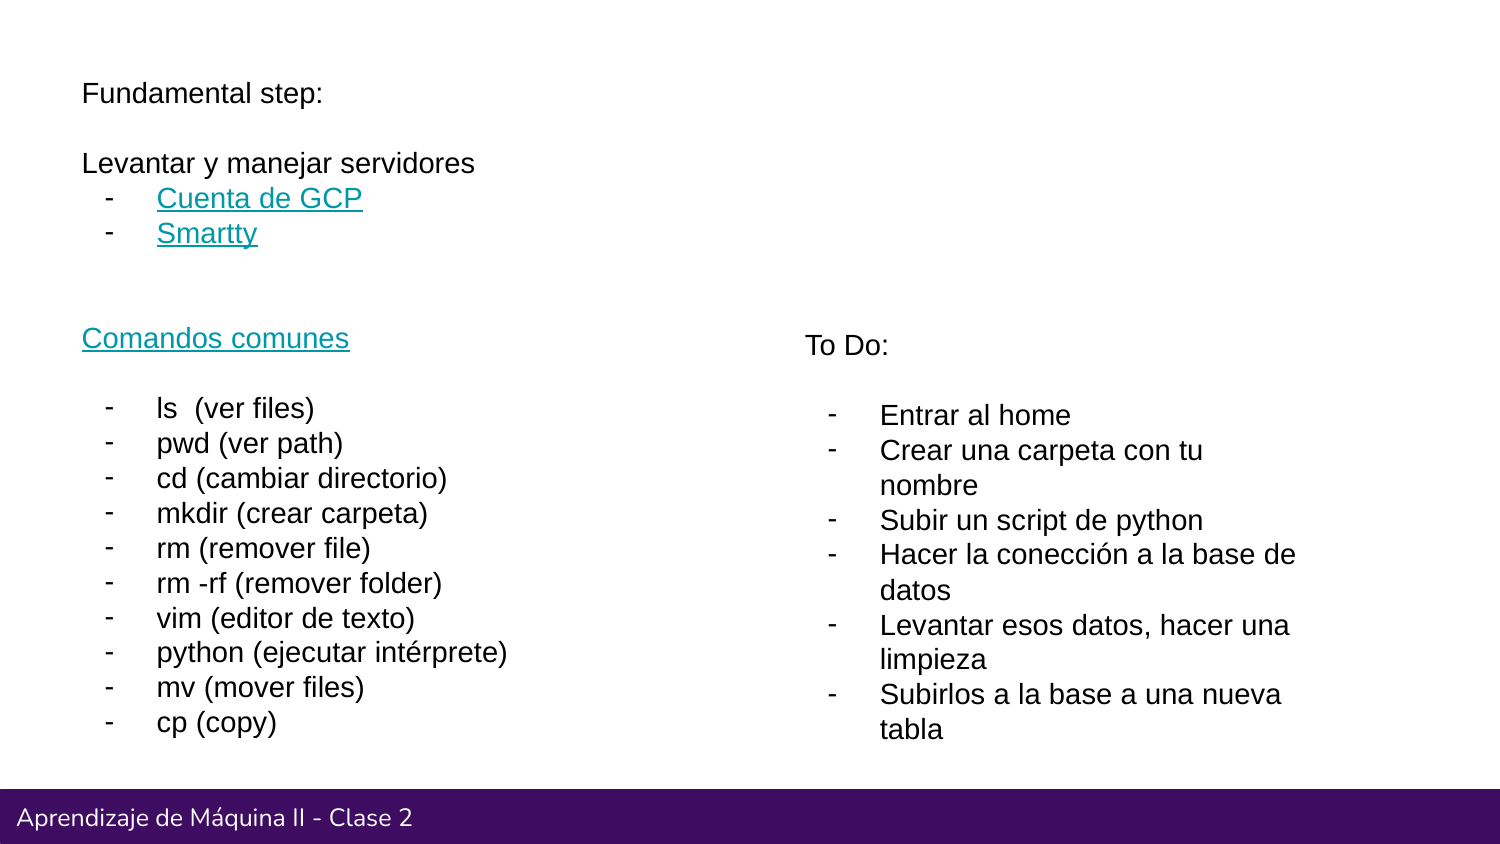

Fundamental step:

Levantar y manejar servidores
Cuenta de GCP
Smartty

Comandos comunes

ls  (ver files)
pwd (ver path)
cd (cambiar directorio)
mkdir (crear carpeta)
rm (remover file)
rm -rf (remover folder)
vim (editor de texto)
python (ejecutar intérprete)
mv (mover files)
cp (copy)

To Do:

Entrar al home
Crear una carpeta con tu nombre
Subir un script de python
Hacer la conección a la base de datos
Levantar esos datos, hacer una limpieza
Subirlos a la base a una nueva tabla
Aprendizaje de Máquina II - Clase 2